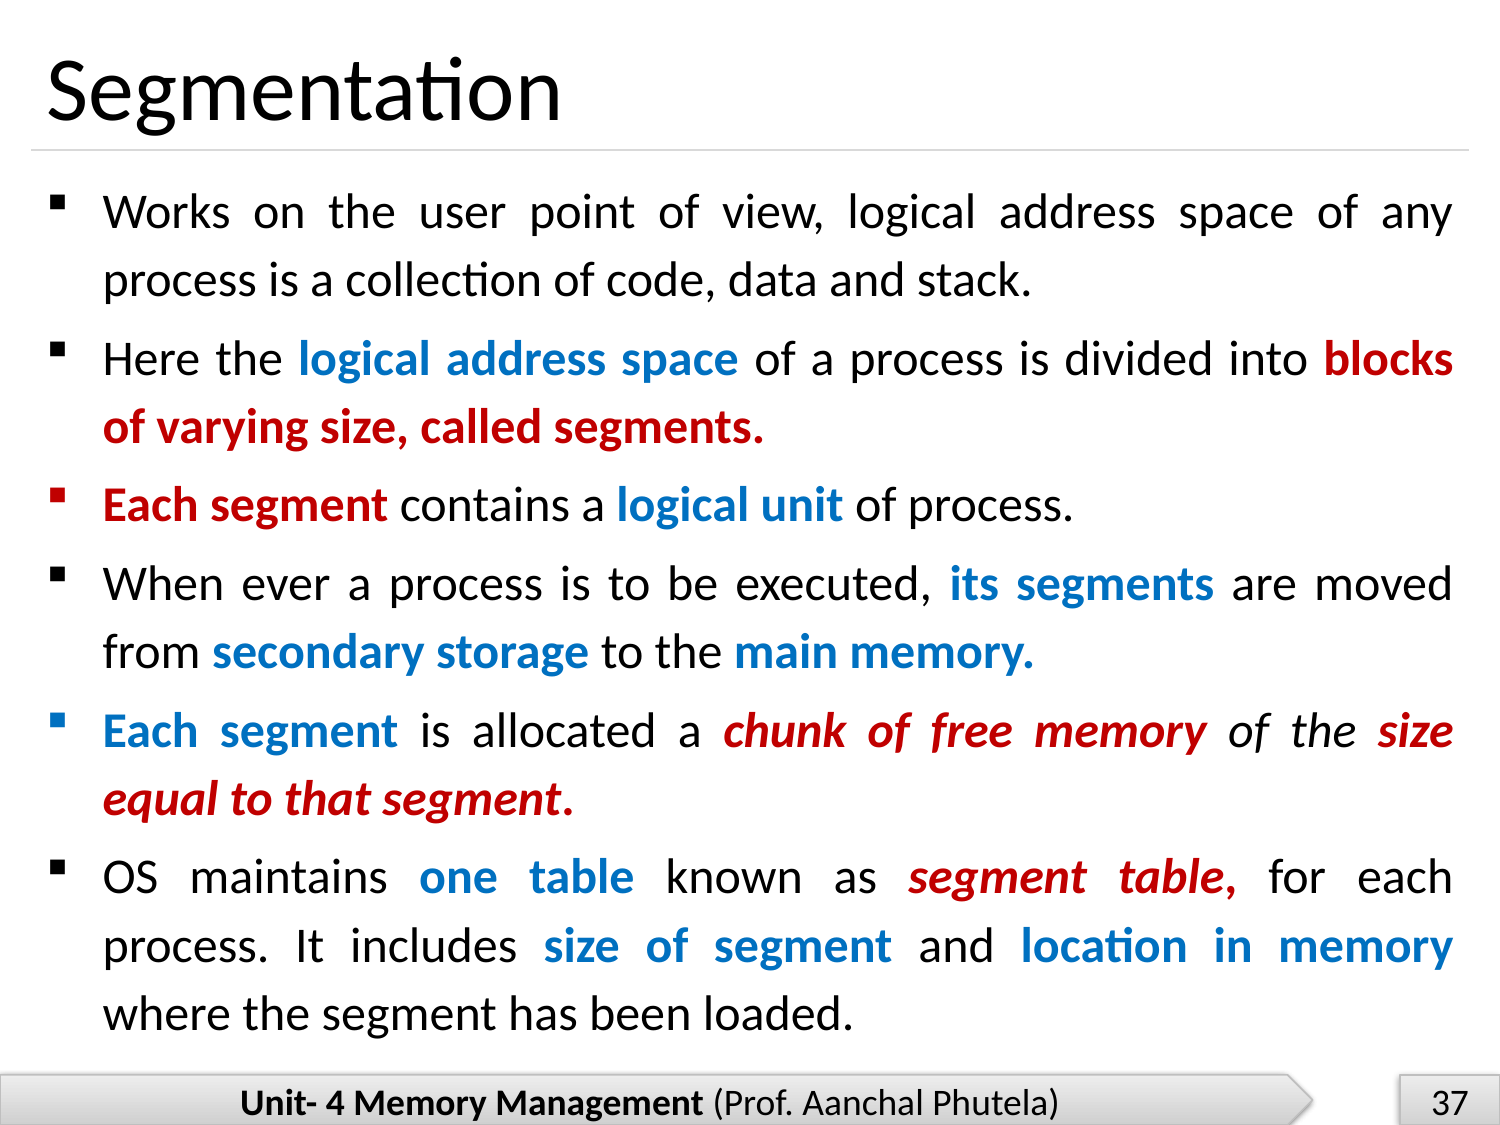

# Segmentation
Works on the user point of view, logical address space of any process is a collection of code, data and stack.
Here the logical address space of a process is divided into blocks of varying size, called segments.
Each segment contains a logical unit of process.
When ever a process is to be executed, its segments are moved from secondary storage to the main memory.
Each segment is allocated a chunk of free memory of the size equal to that segment.
OS maintains one table known as segment table, for each process. It includes size of segment and location in memory where the segment has been loaded.